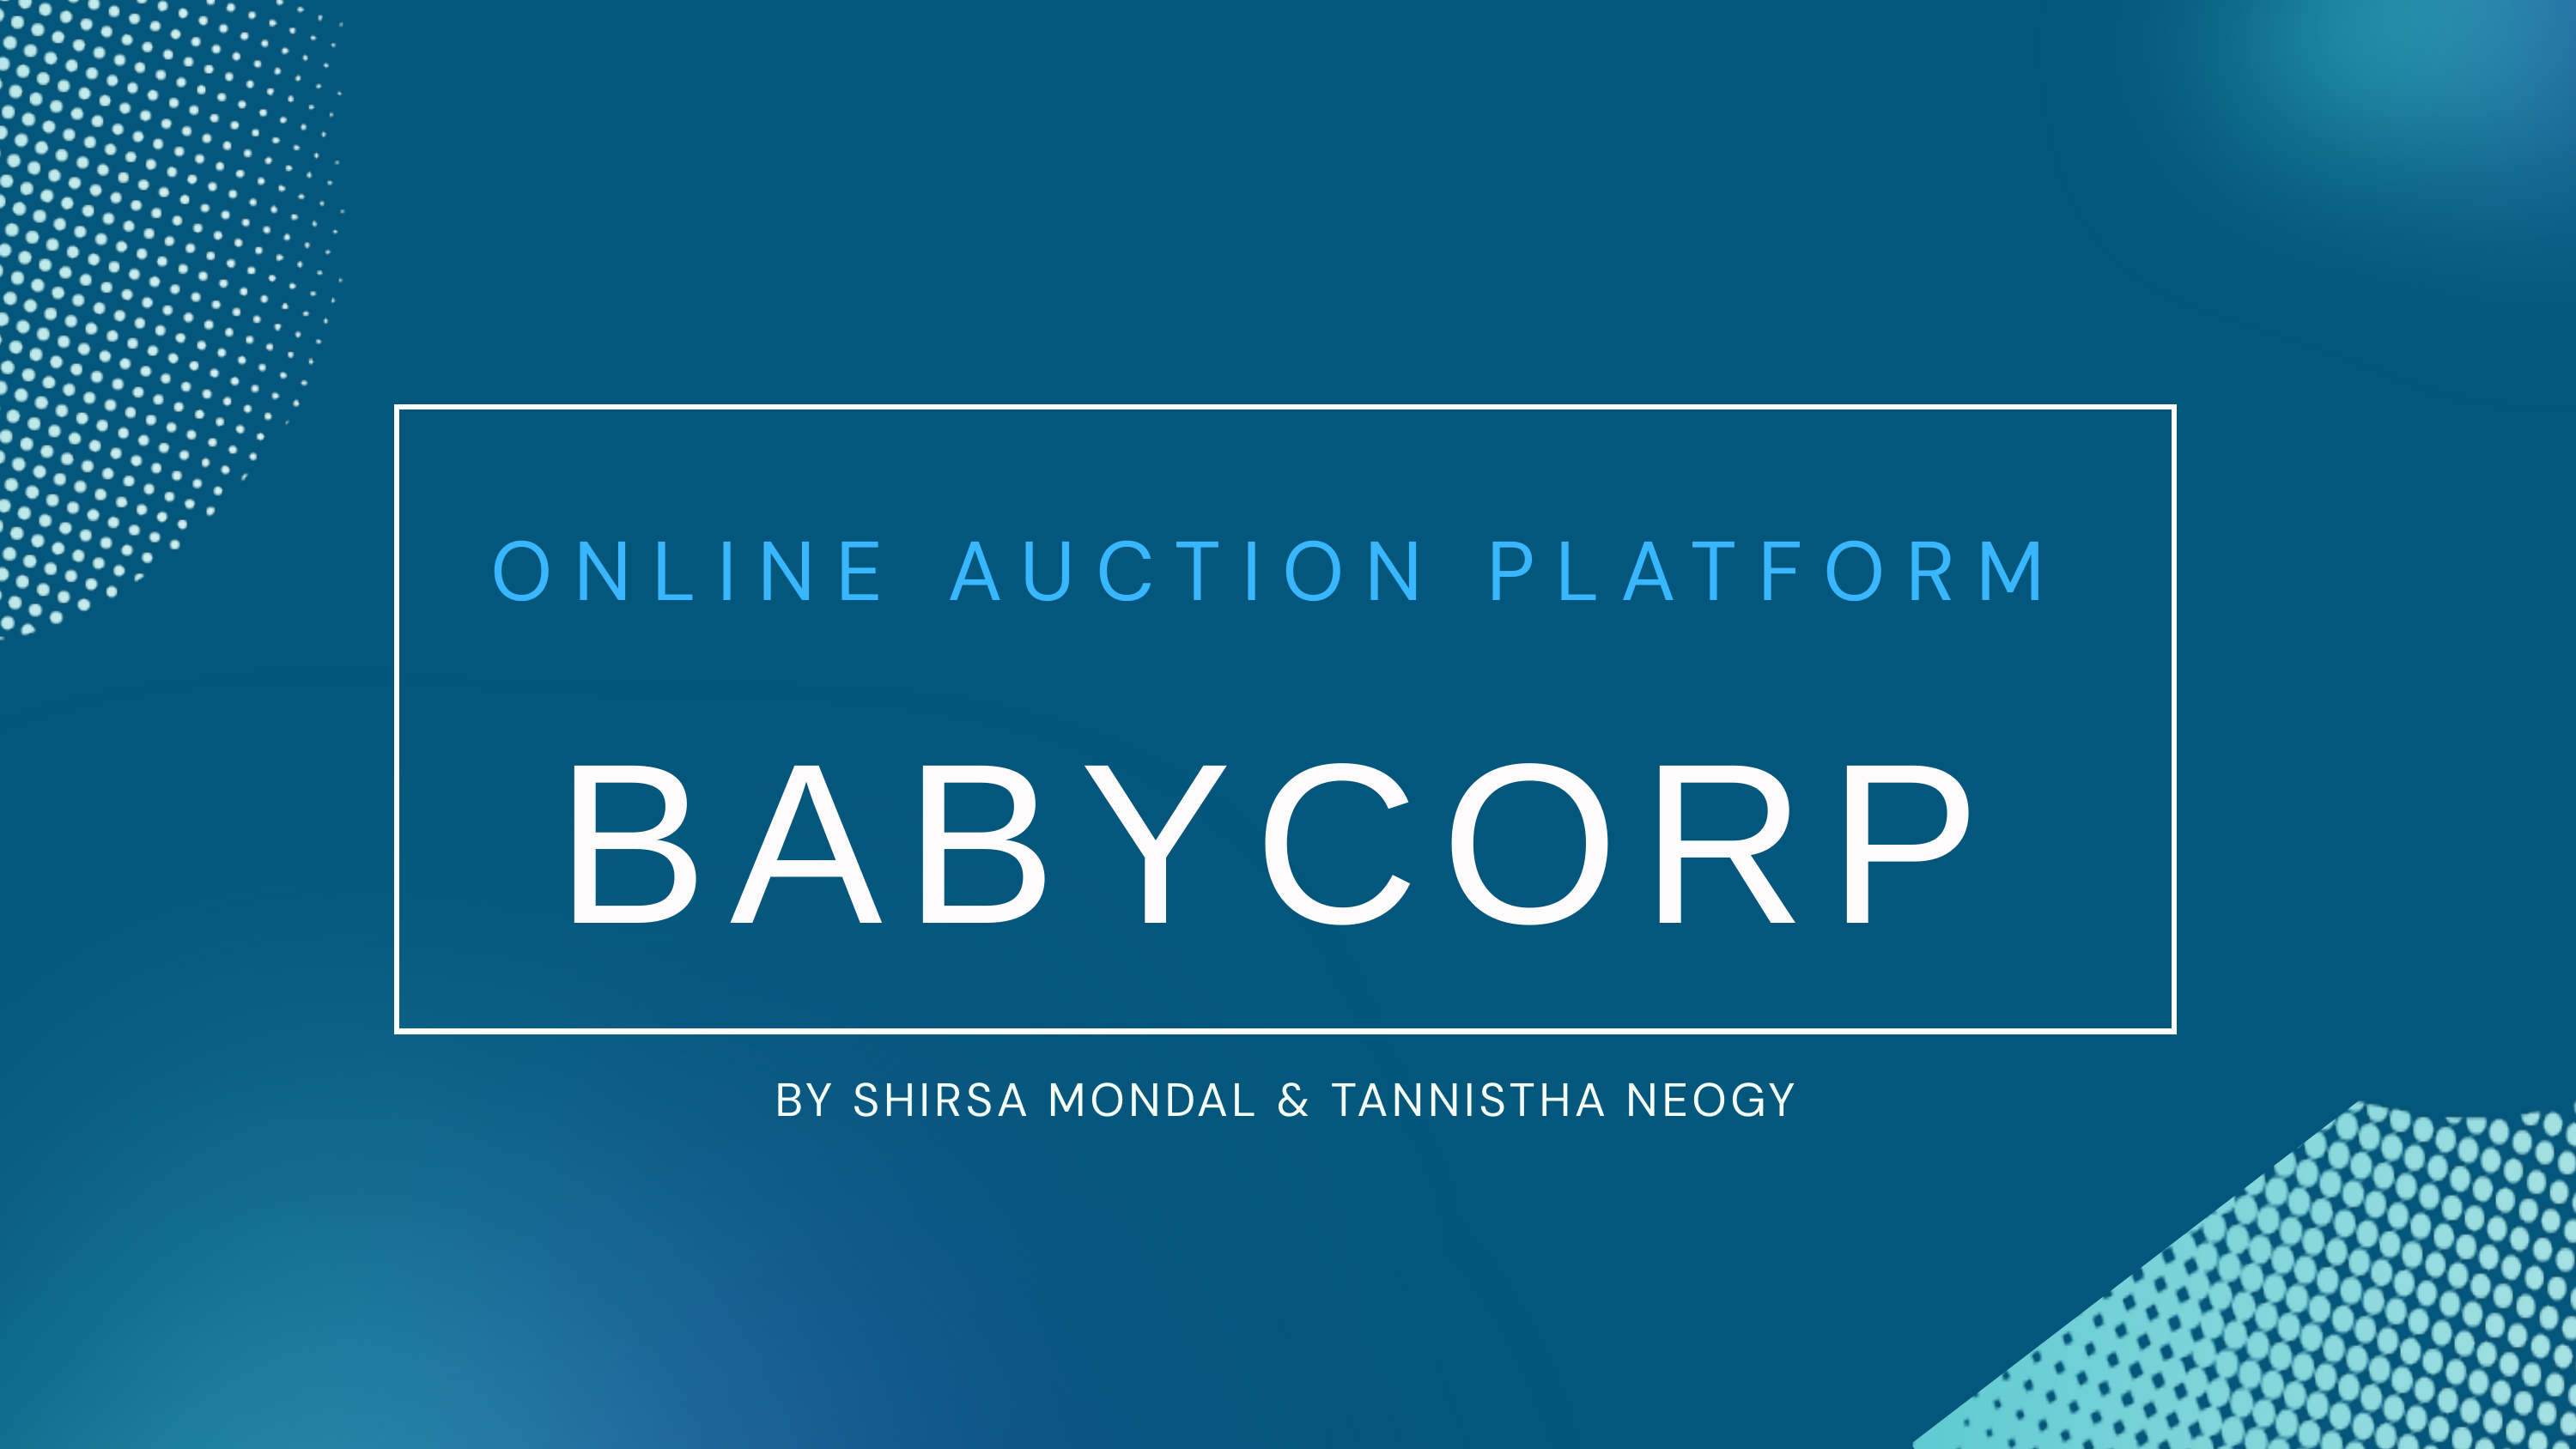

ONLINE AUCTION PLATFORM
BABYCORP

BY SHIRSA MONDAL & TANNISTHA NEOGY